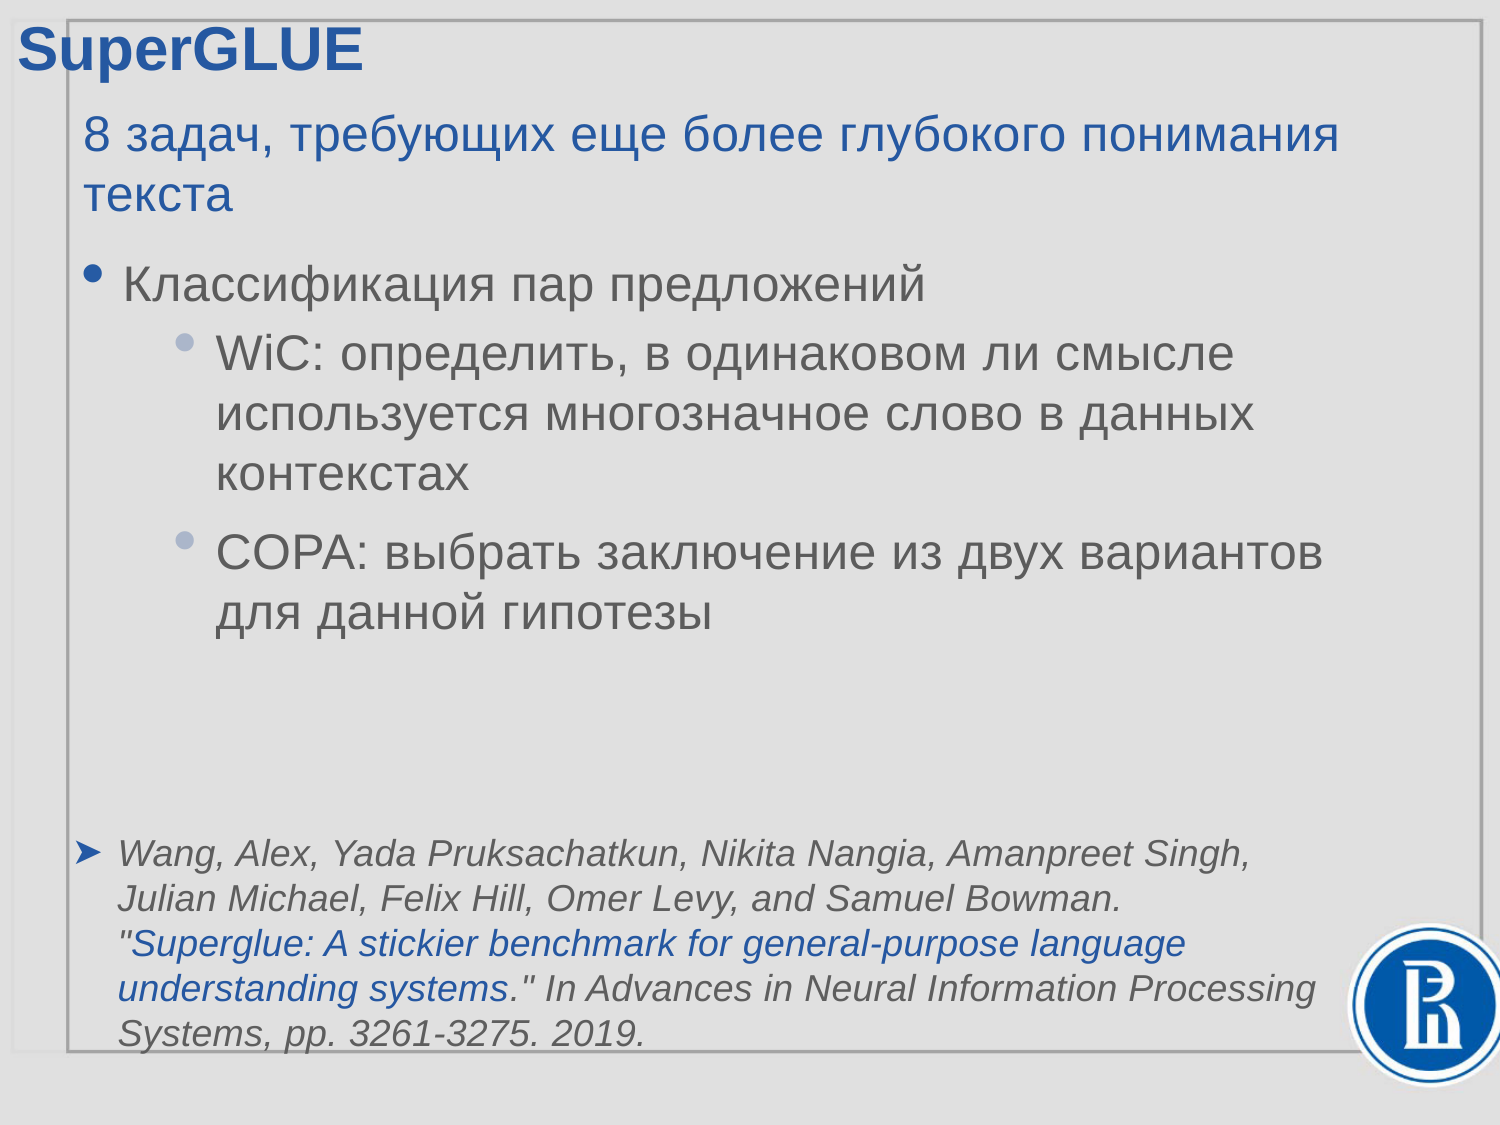

SuperGLUE
8 задач, требующих еще более глубокого понимания текста
Классификация пар предложений
WiC: определить, в одинаковом ли смысле используется многозначное слово в данных контекстах
COPA: выбрать заключение из двух вариантов для данной гипотезы
Wang, Alex, Yada Pruksachatkun, Nikita Nangia, Amanpreet Singh, Julian Michael, Felix Hill, Omer Levy, and Samuel Bowman. "Superglue: A stickier benchmark for general-purpose language understanding systems." In Advances in Neural Information Processing Systems, pp. 3261-3275. 2019.